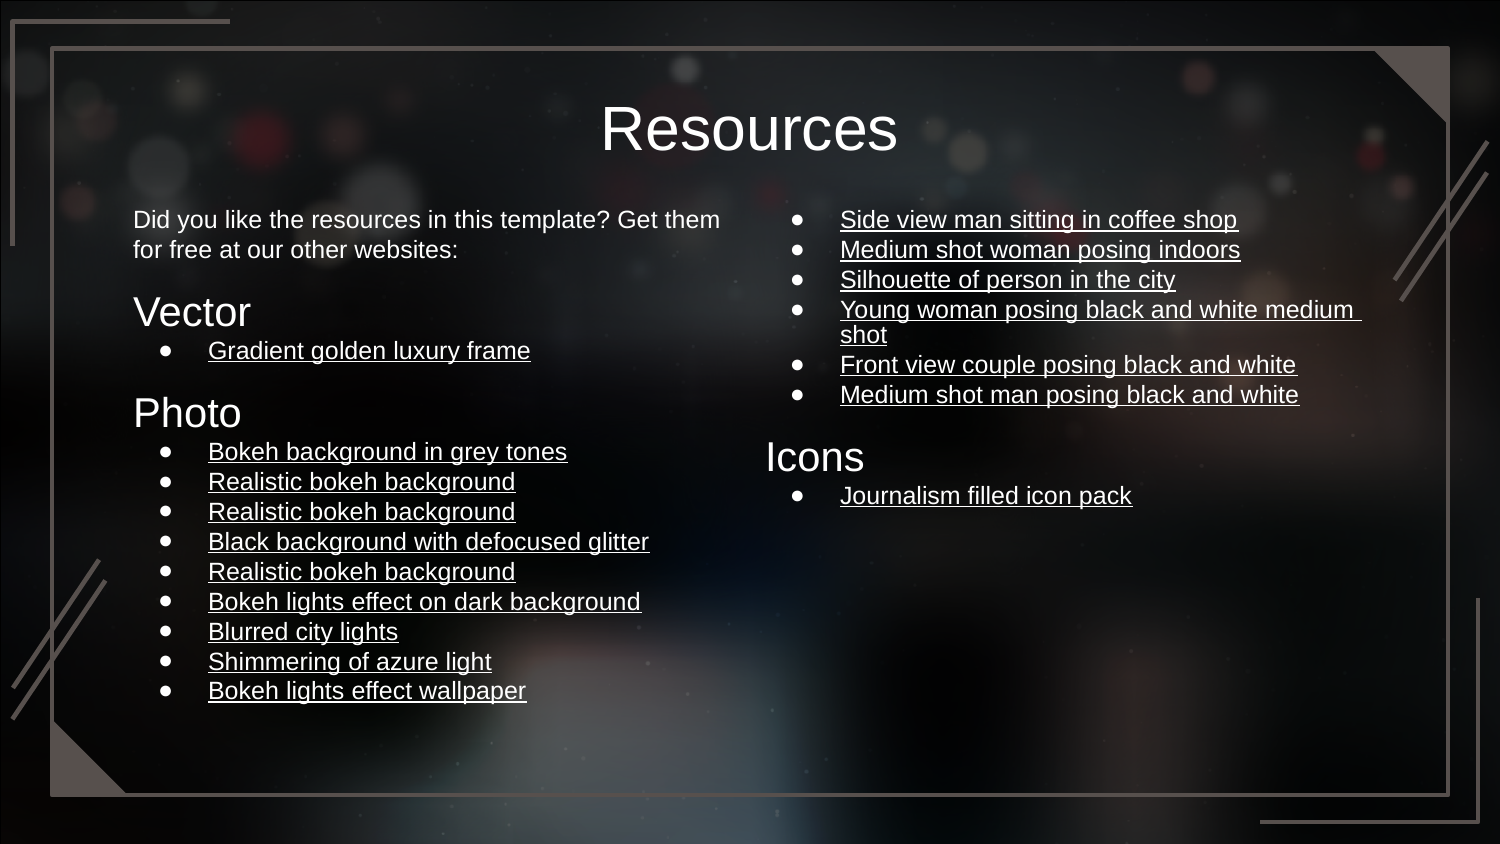

# Resources
Did you like the resources in this template? Get them for free at our other websites:
Vector
Gradient golden luxury frame
Photo
Bokeh background in grey tones
Realistic bokeh background
Realistic bokeh background
Black background with defocused glitter
Realistic bokeh background
Bokeh lights effect on dark background
Blurred city lights
Shimmering of azure light
Bokeh lights effect wallpaper
Side view man sitting in coffee shop
Medium shot woman posing indoors
Silhouette of person in the city
Young woman posing black and white medium shot
Front view couple posing black and white
Medium shot man posing black and white
Icons
Journalism filled icon pack